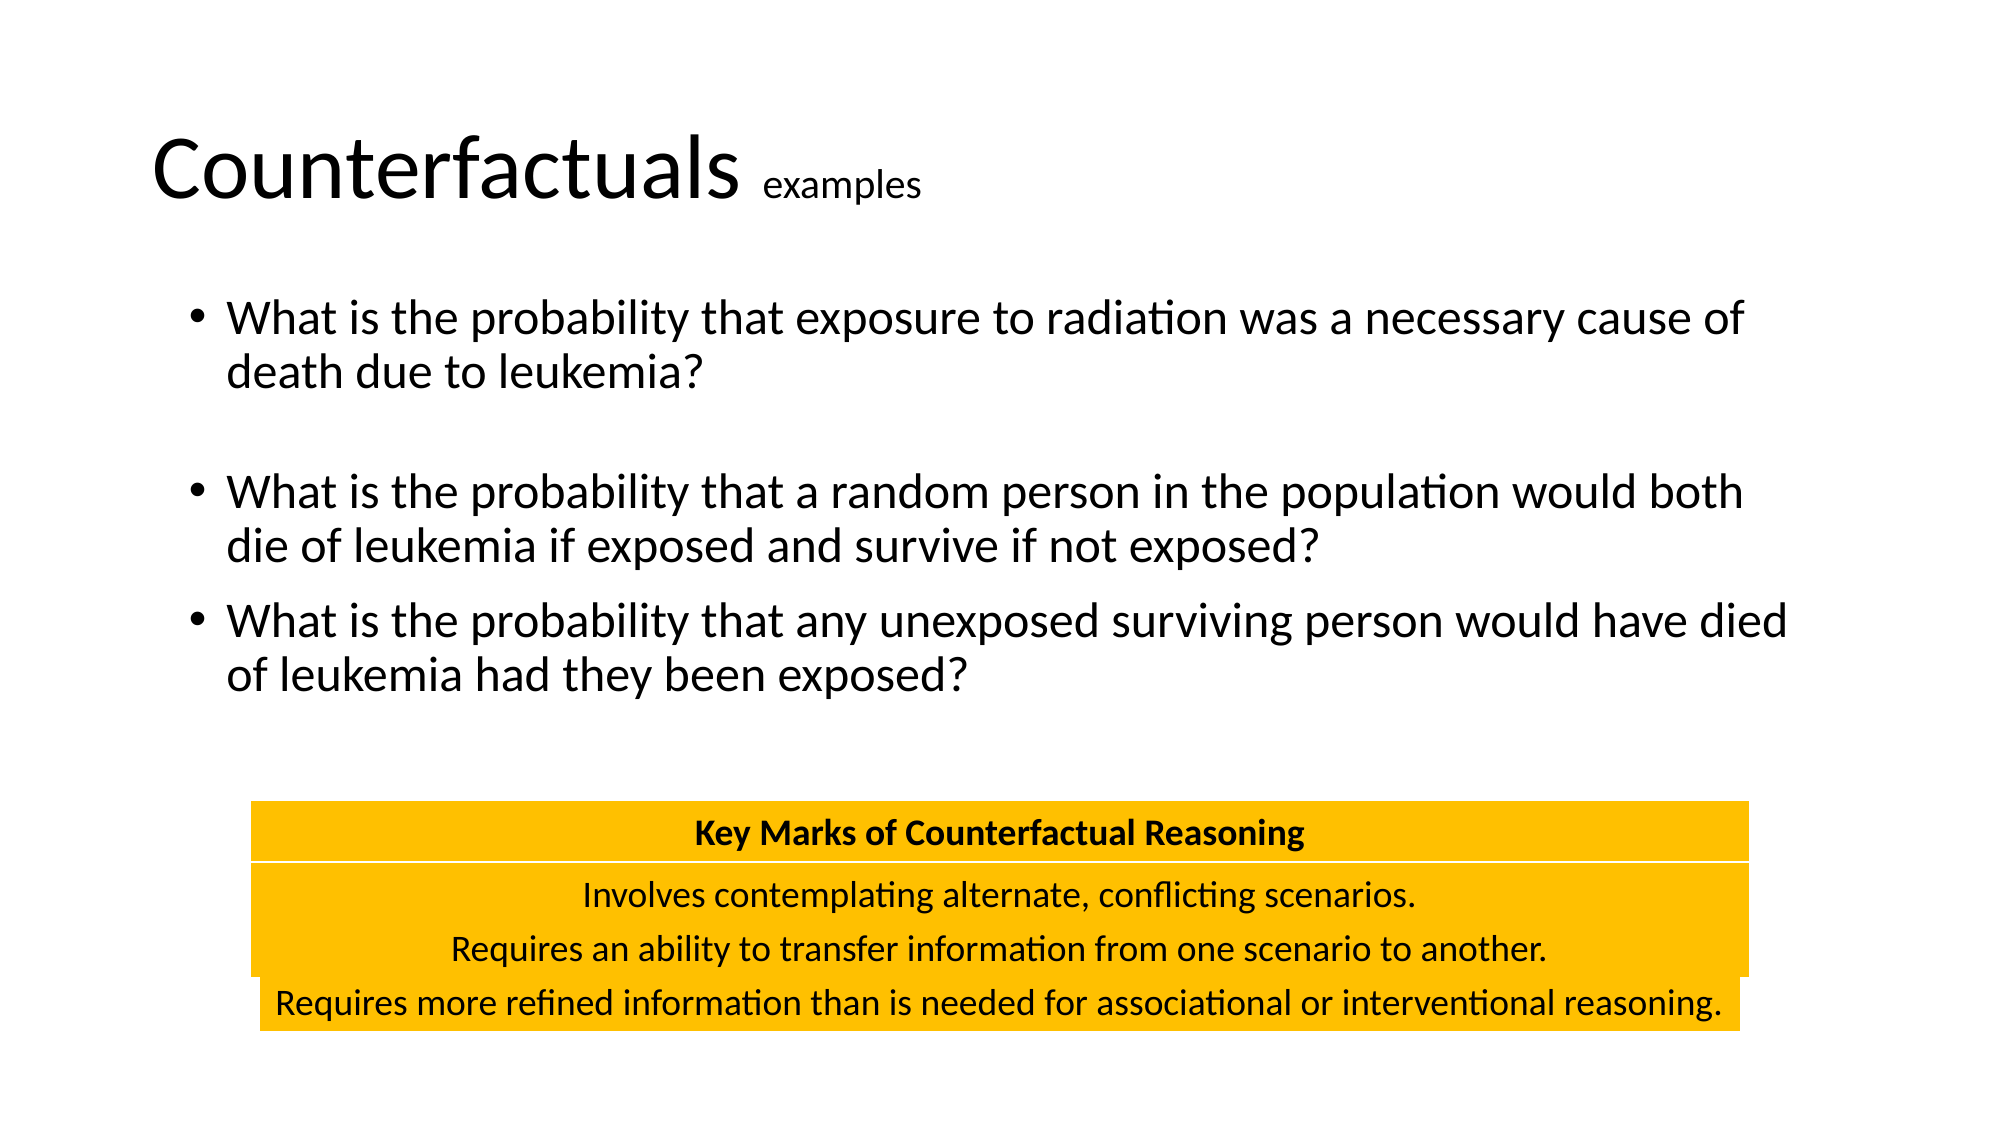

# Counterfactuals examples
What is the probability that exposure to radiation was a necessary cause of death due to leukemia?
(Someone was exposed to radiation and died. Would they be alive if they were not exposed?)
What is the probability that a random person in the population would both die of leukemia if exposed and survive if not exposed?
What is the probability that any unexposed surviving person would have died of leukemia had they been exposed?

Key Marks of Counterfactual Reasoning
Involves contemplating alternate, conflicting scenarios.
Requires an ability to transfer information from one scenario to another.
Requires more refined information than is needed for associational or interventional reasoning.